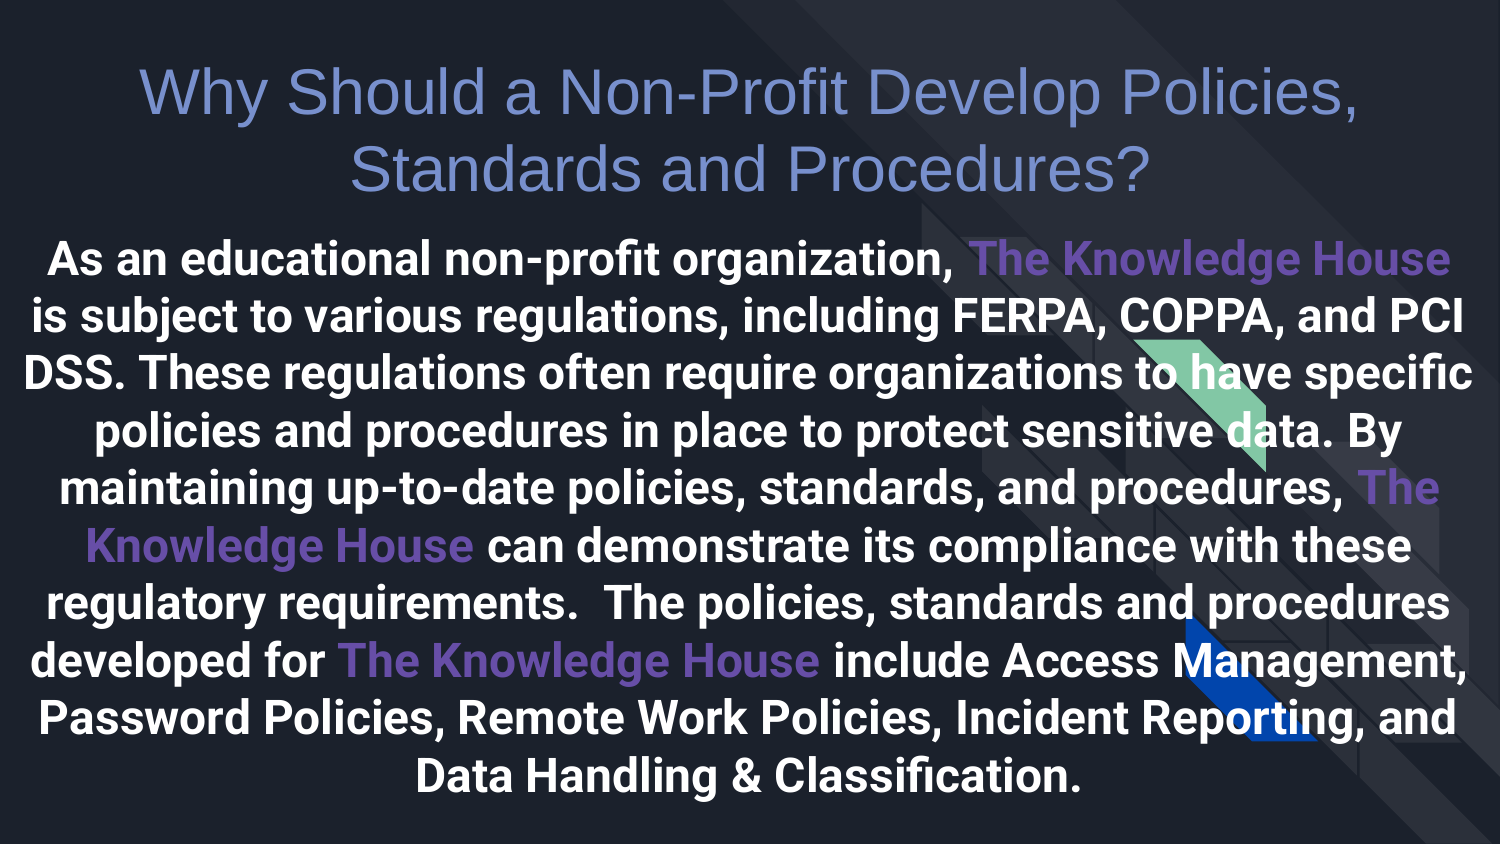

# Why Should a Non-Profit Develop Policies, Standards and Procedures?

As an educational non-profit organization, The Knowledge House is subject to various regulations, including FERPA, COPPA, and PCI DSS. These regulations often require organizations to have specific policies and procedures in place to protect sensitive data. By maintaining up-to-date policies, standards, and procedures, The Knowledge House can demonstrate its compliance with these regulatory requirements.  The policies, standards and procedures developed for The Knowledge House include Access Management, Password Policies, Remote Work Policies, Incident Reporting, and Data Handling & Classification.